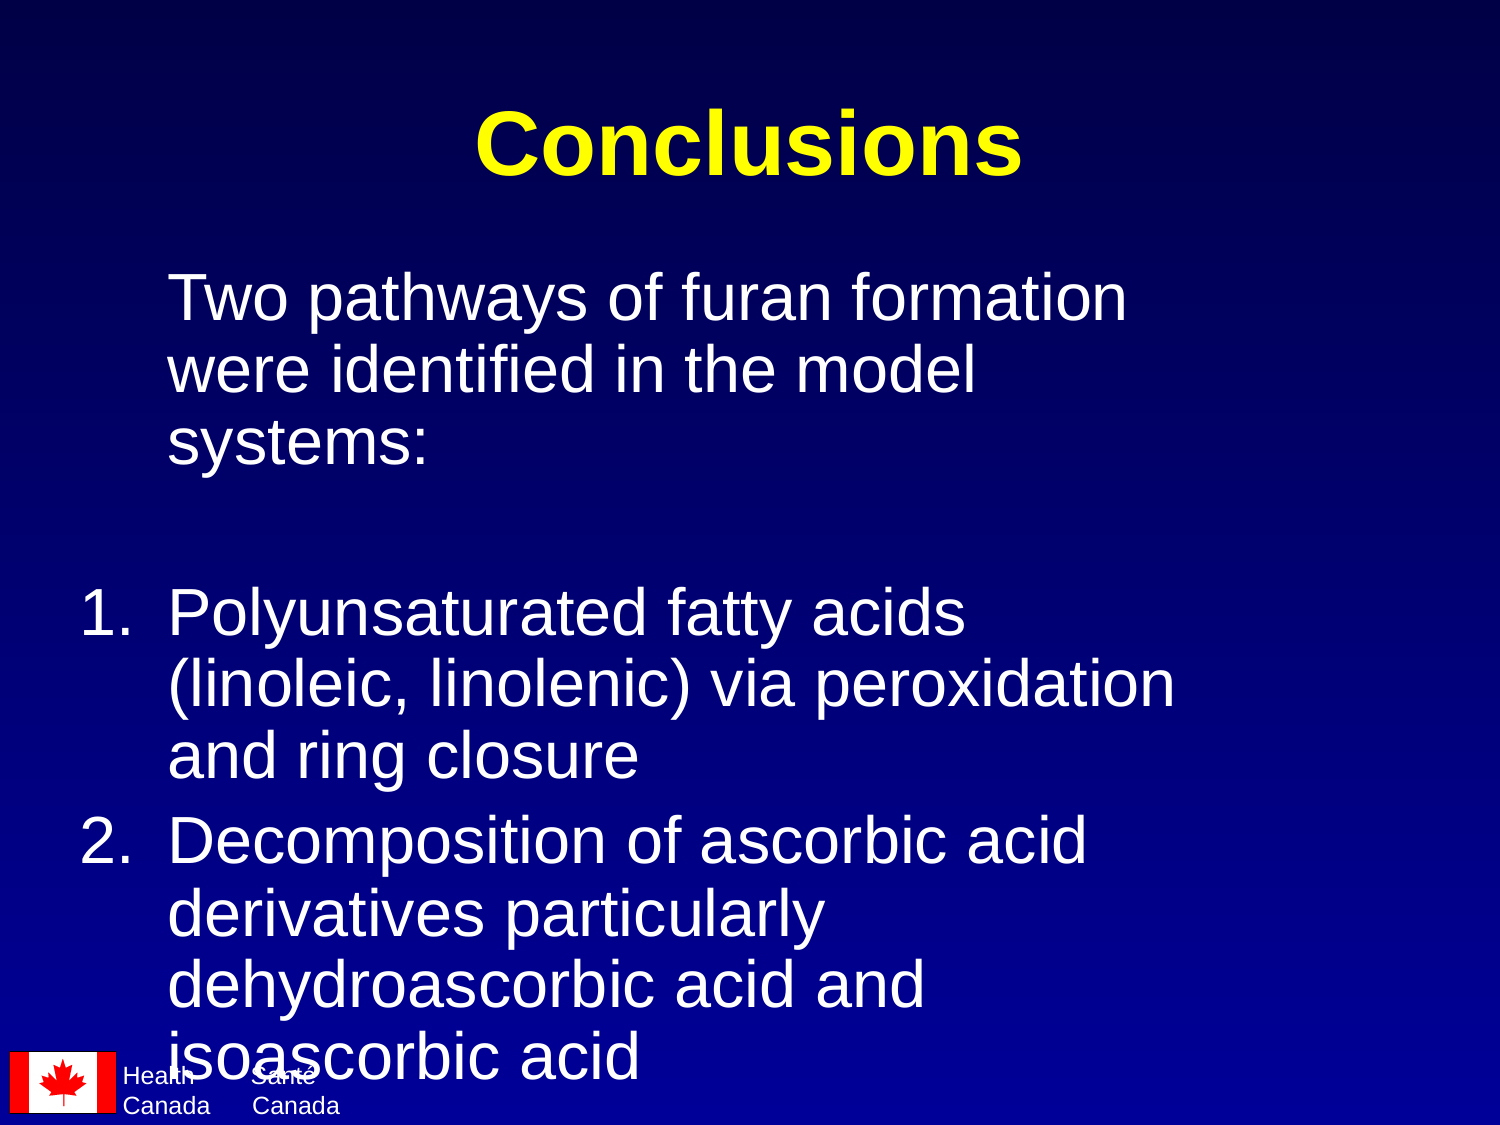

# Conclusions
	Two pathways of furan formation were identified in the model systems:

Polyunsaturated fatty acids (linoleic, linolenic) via peroxidation and ring closure
2.	Decomposition of ascorbic acid derivatives particularly dehydroascorbic acid and isoascorbic acid